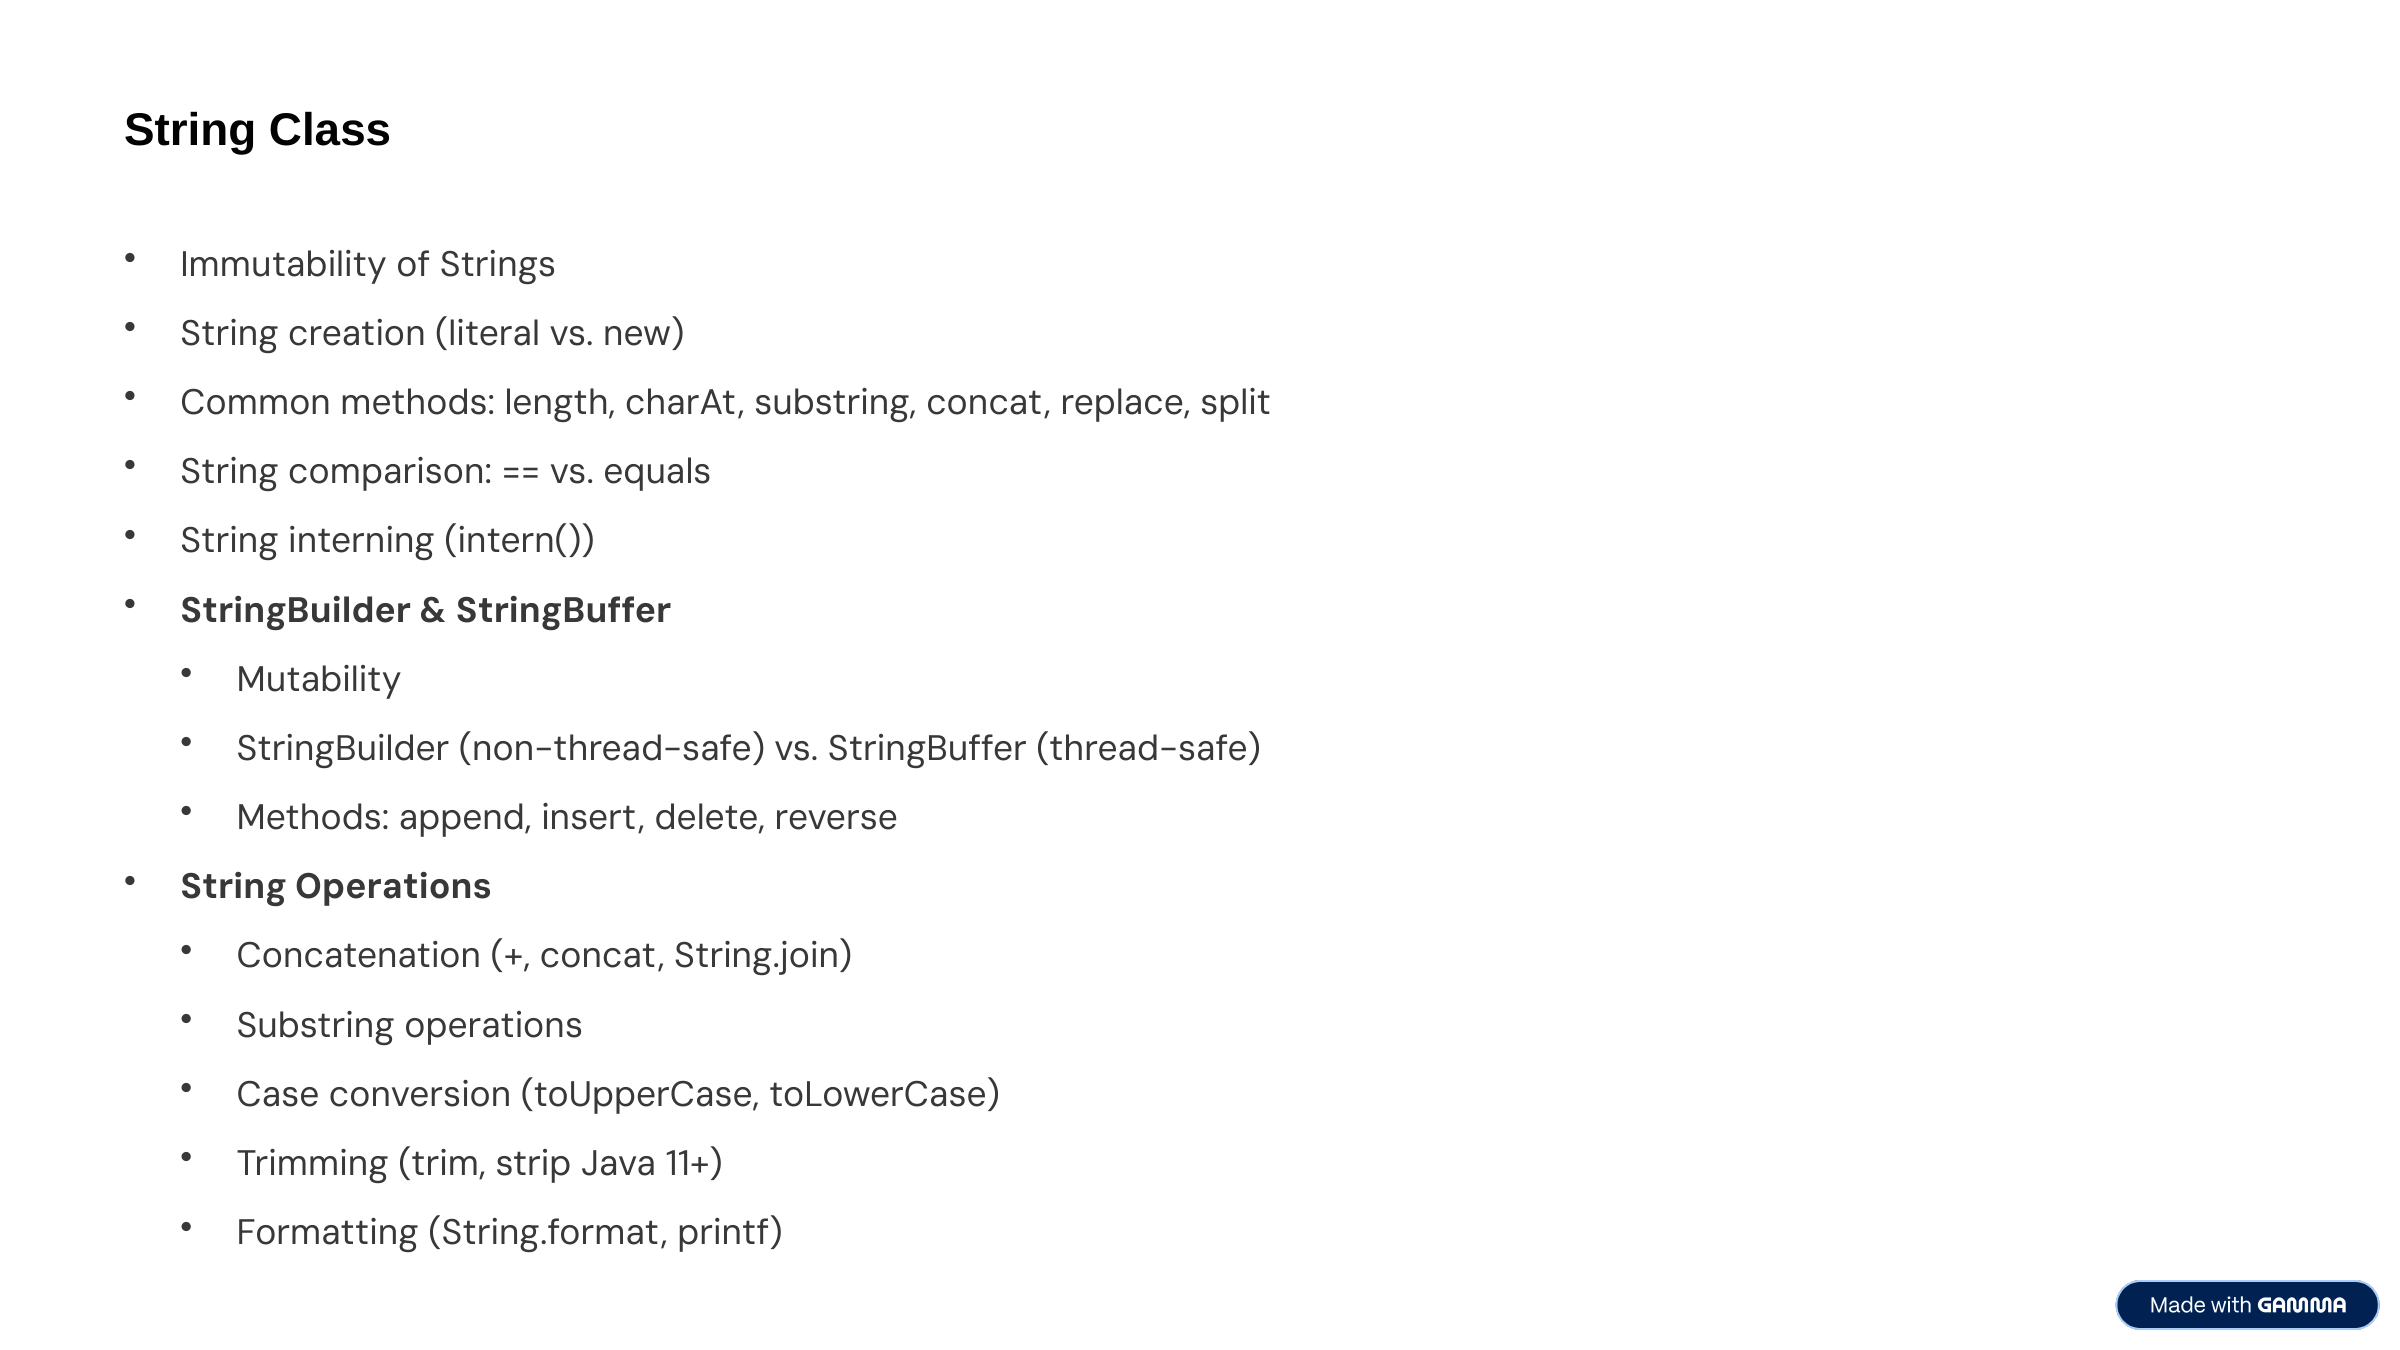

String Class
Immutability of Strings
String creation (literal vs. new)
Common methods: length, charAt, substring, concat, replace, split
String comparison: == vs. equals
String interning (intern())
StringBuilder & StringBuffer
Mutability
StringBuilder (non-thread-safe) vs. StringBuffer (thread-safe)
Methods: append, insert, delete, reverse
String Operations
Concatenation (+, concat, String.join)
Substring operations
Case conversion (toUpperCase, toLowerCase)
Trimming (trim, strip Java 11+)
Formatting (String.format, printf)